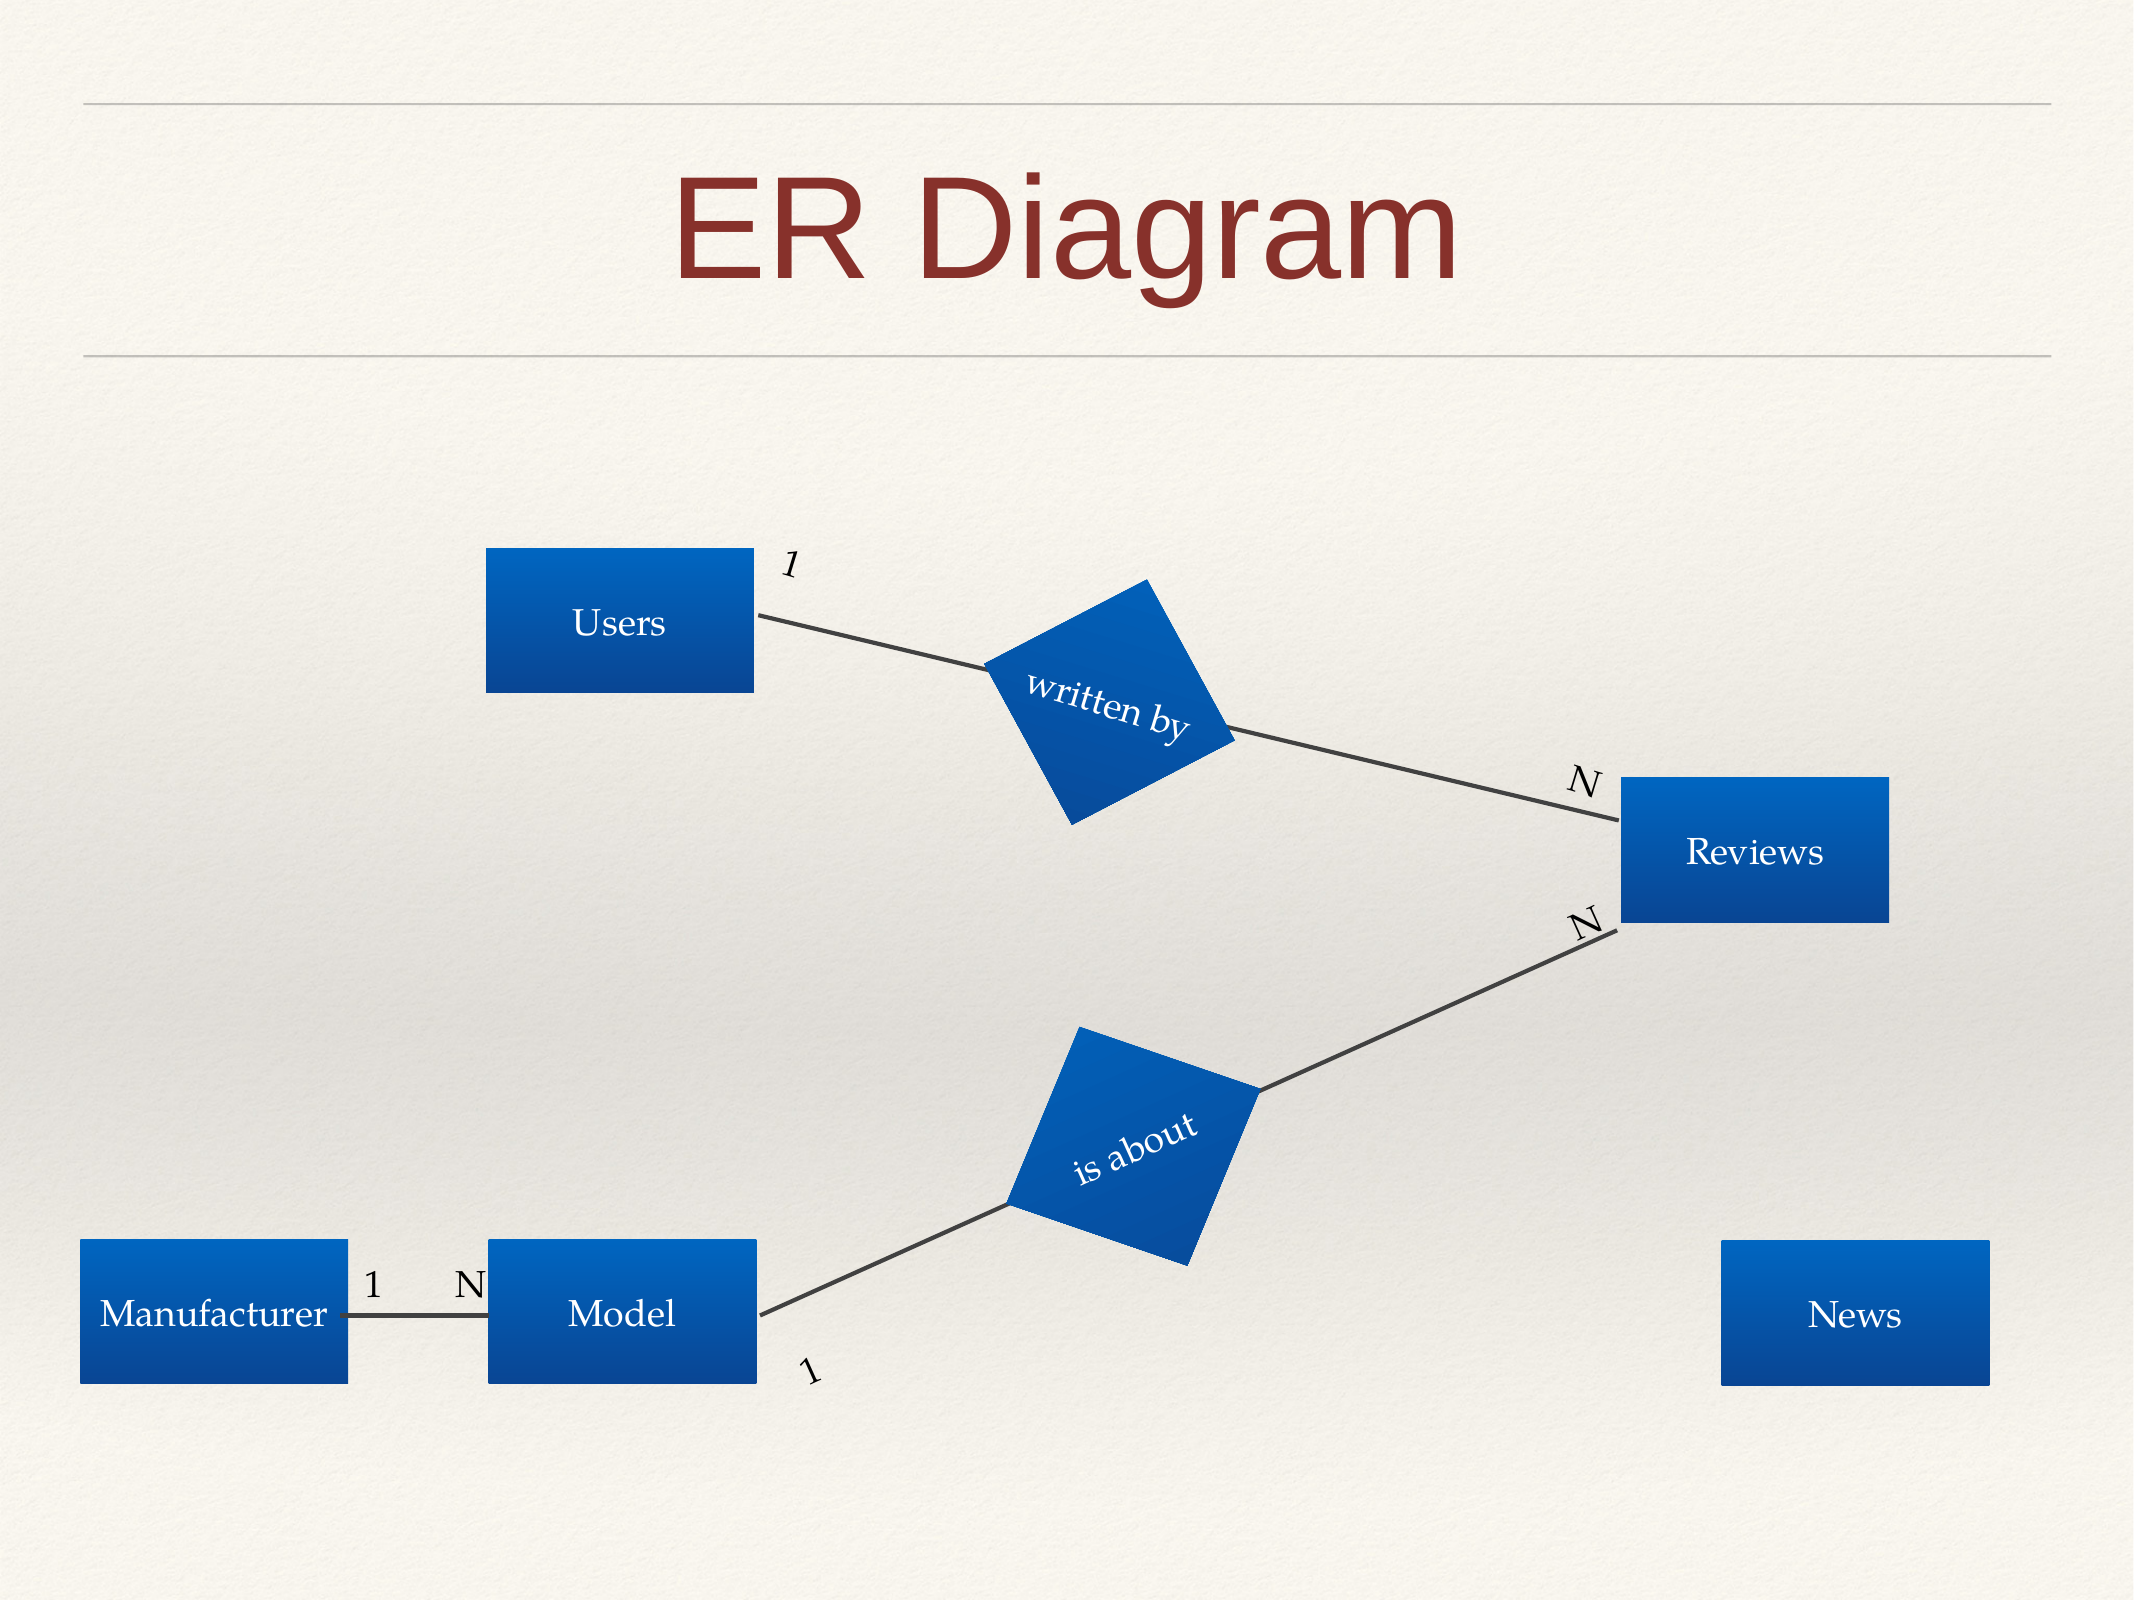

# ER Diagram
1

written by

Users

N

Reviews
N

is about

Manufacturer

Model

News
1
N

1